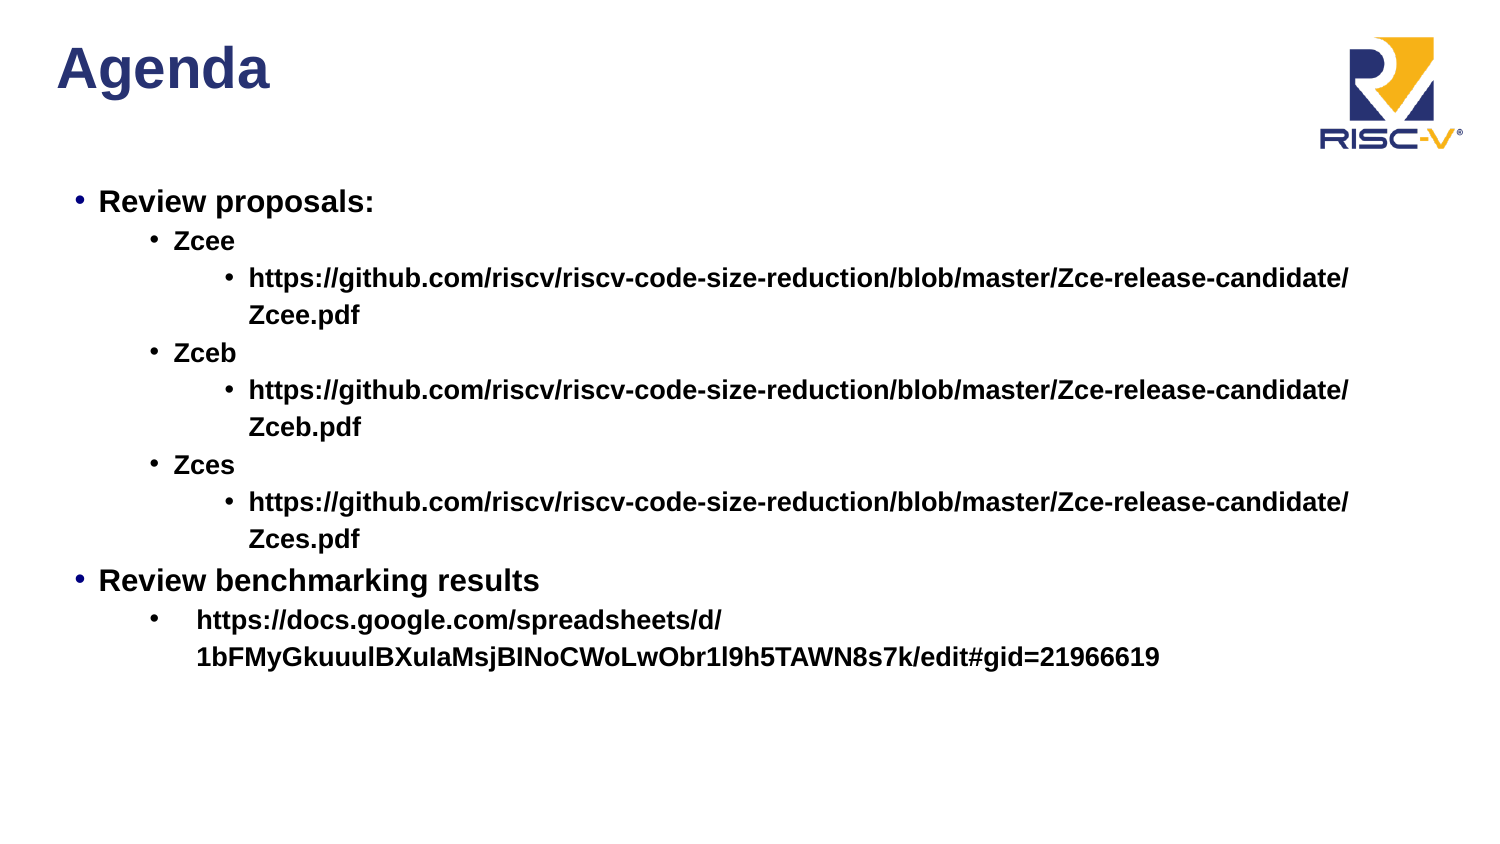

# Agenda
Review proposals:
Zcee
https://github.com/riscv/riscv-code-size-reduction/blob/master/Zce-release-candidate/Zcee.pdf
Zceb
https://github.com/riscv/riscv-code-size-reduction/blob/master/Zce-release-candidate/Zceb.pdf
Zces
https://github.com/riscv/riscv-code-size-reduction/blob/master/Zce-release-candidate/Zces.pdf
Review benchmarking results
https://docs.google.com/spreadsheets/d/1bFMyGkuuulBXuIaMsjBINoCWoLwObr1l9h5TAWN8s7k/edit#gid=21966619